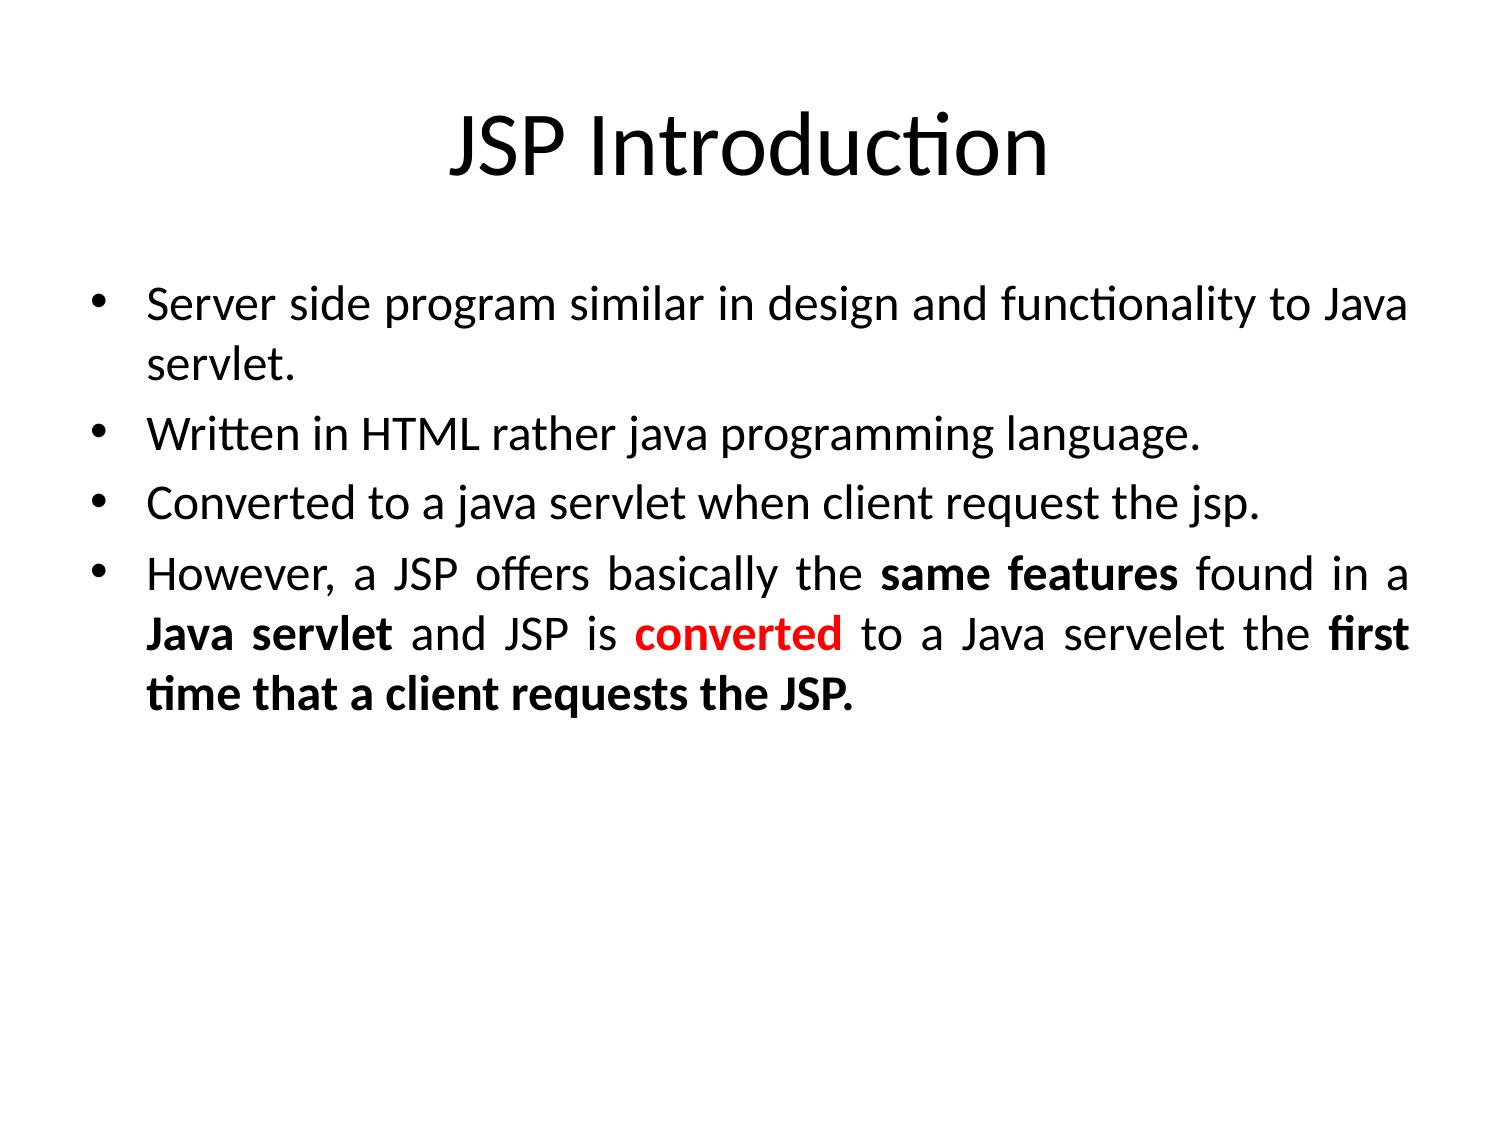

# JSP Introduction
Server side program similar in design and functionality to Java servlet.
Written in HTML rather java programming language.
Converted to a java servlet when client request the jsp.
However, a JSP offers basically the same features found in a Java servlet and JSP is converted to a Java servelet the first time that a client requests the JSP.